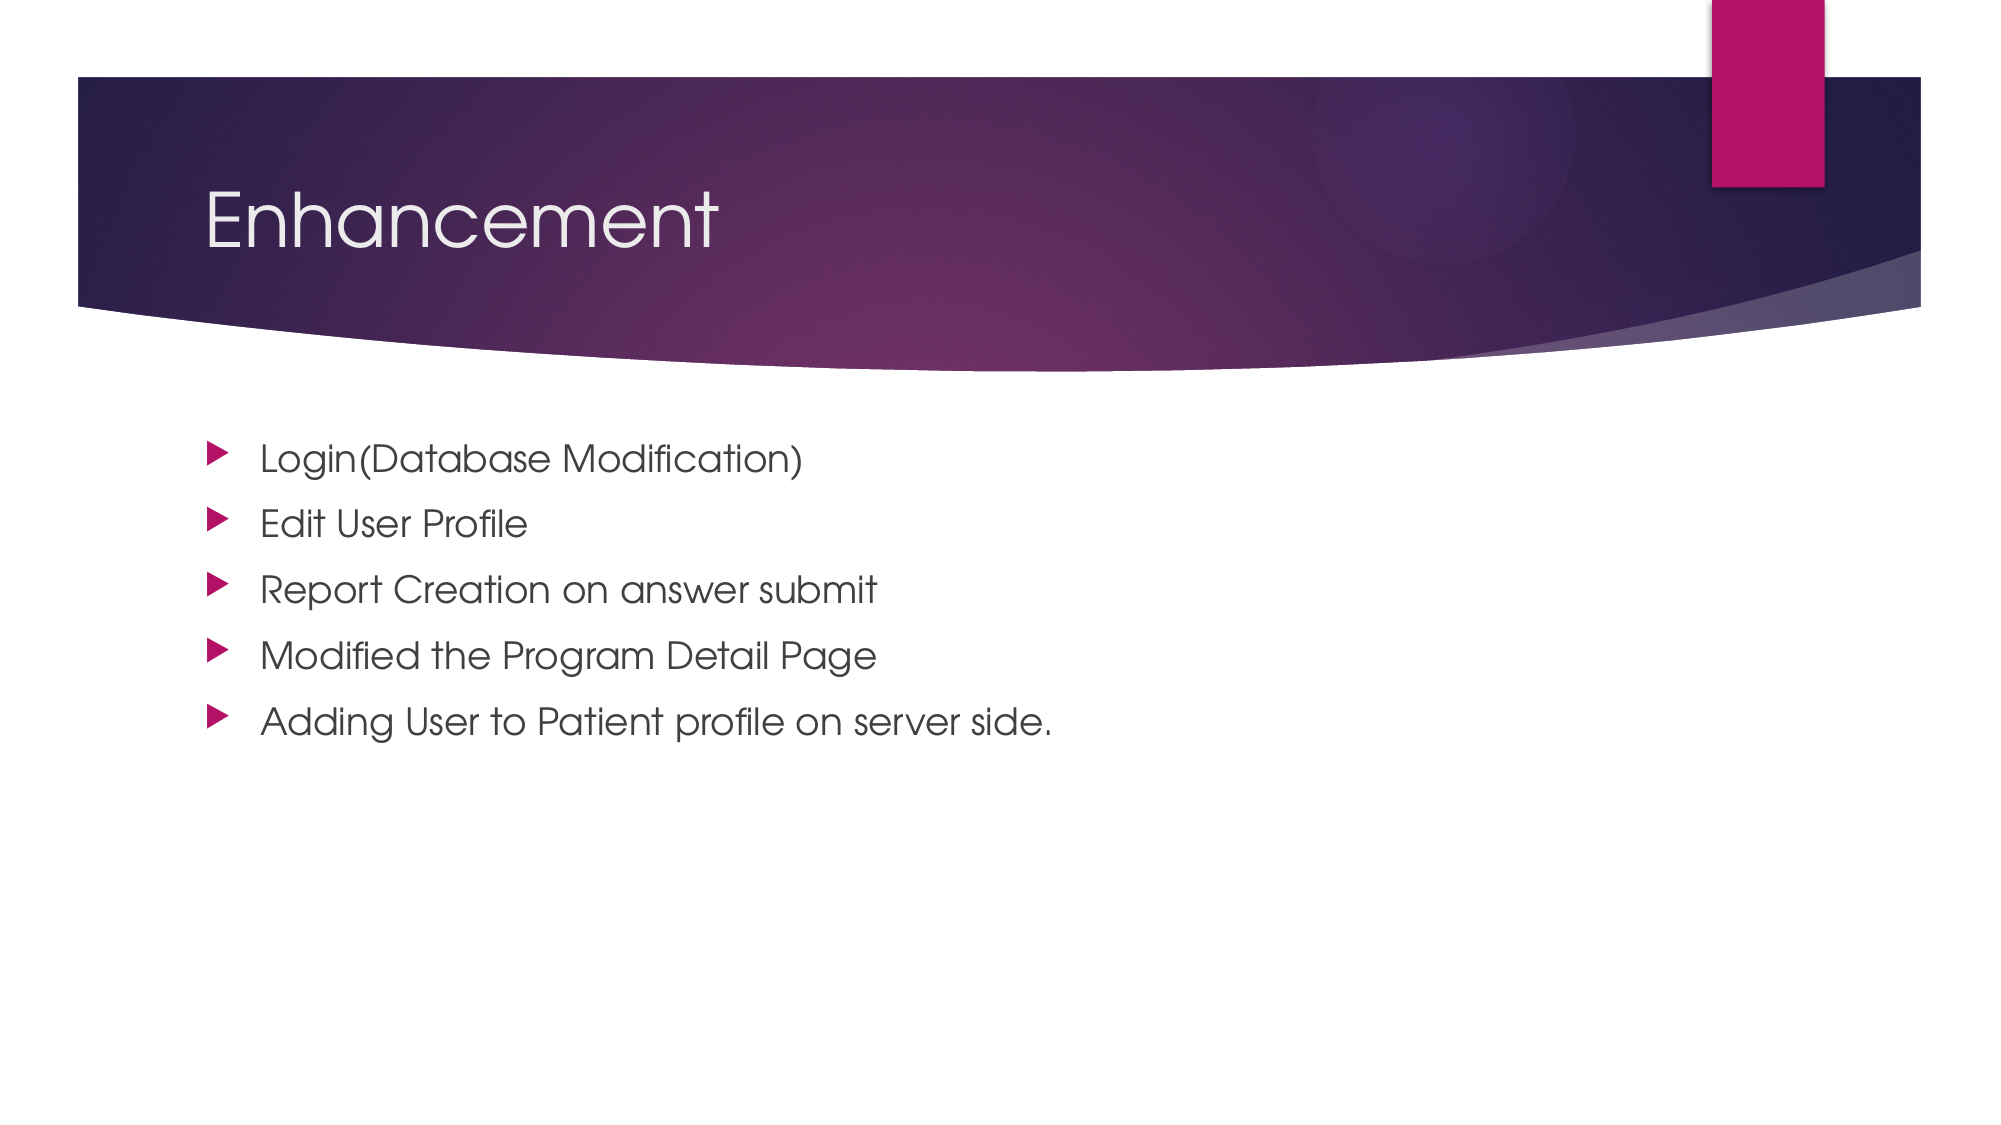

# Enhancement
Login(Database Modification)
Edit User Profile
Report Creation on answer submit
Modified the Program Detail Page
Adding User to Patient profile on server side.